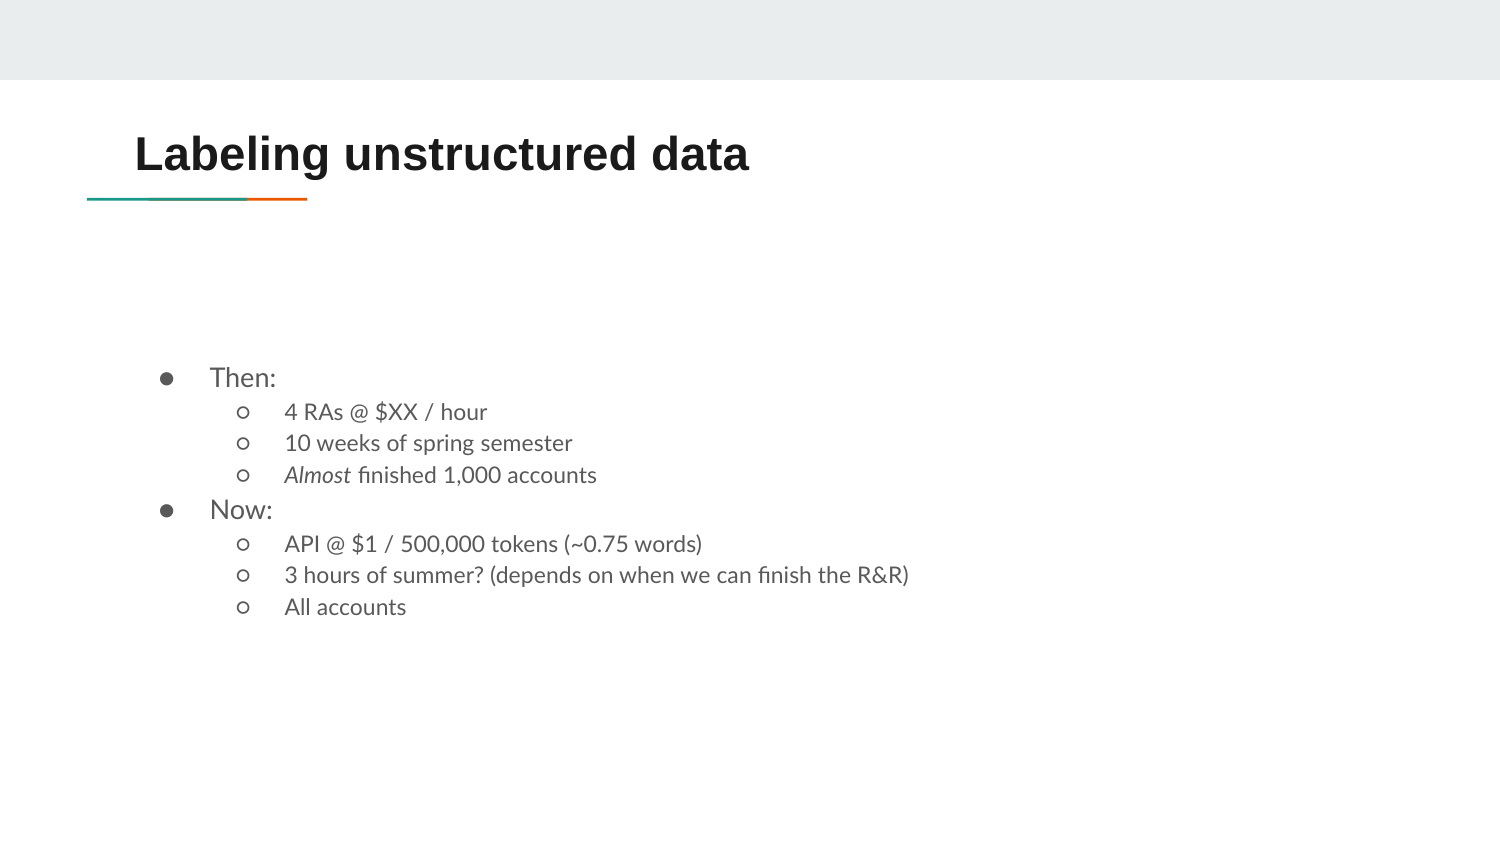

# Labeling unstructured data
Then:
4 RAs @ $XX / hour
10 weeks of spring semester
Almost finished 1,000 accounts
Now:
API @ $1 / 500,000 tokens (~0.75 words)
3 hours of summer? (depends on when we can finish the R&R)
All accounts